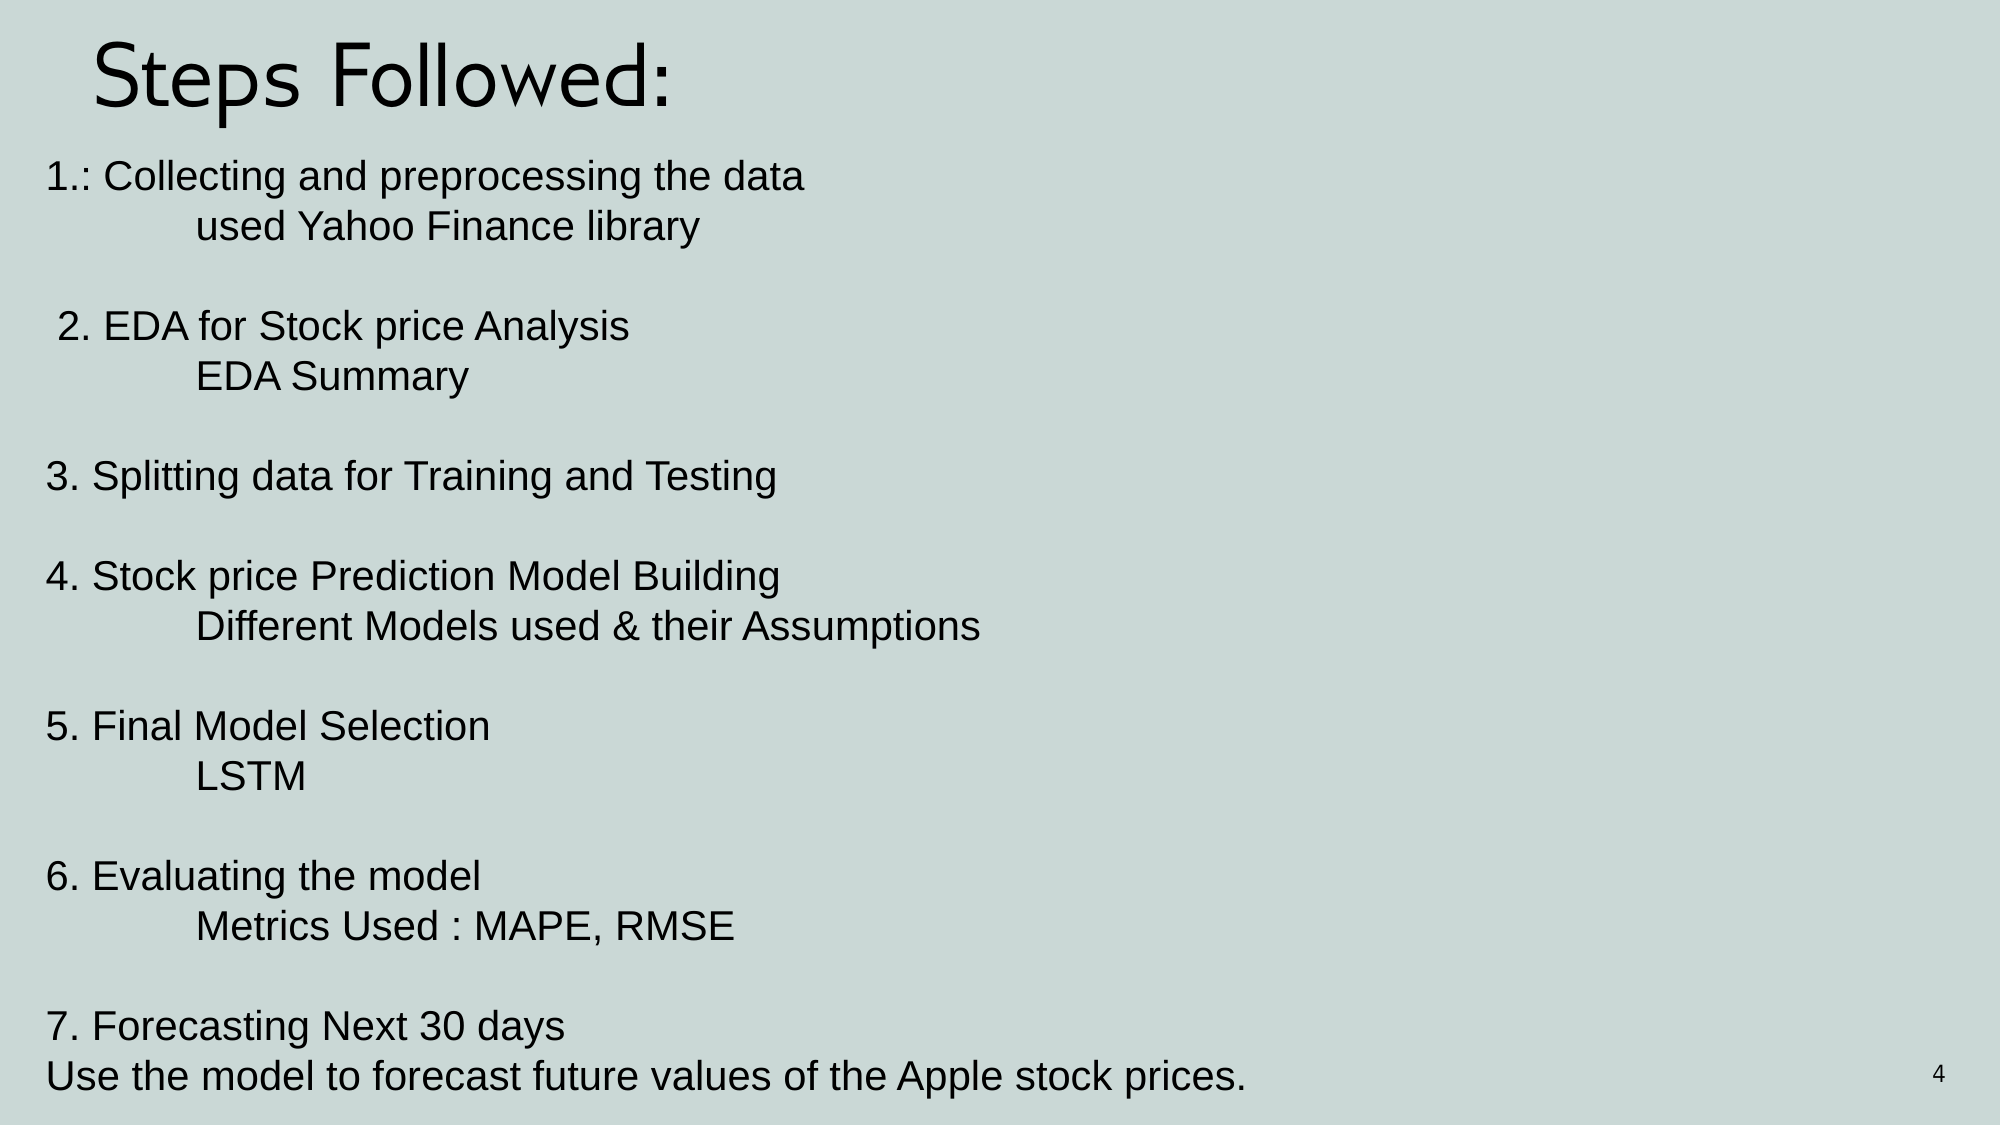

Steps Followed:
1.: Collecting and preprocessing the data
	used Yahoo Finance library

 2. EDA for Stock price Analysis
	EDA Summary

3. Splitting data for Training and Testing

4. Stock price Prediction Model Building
	Different Models used & their Assumptions

5. Final Model Selection
	LSTM

6. Evaluating the model
	Metrics Used : MAPE, RMSE

7. Forecasting Next 30 days
Use the model to forecast future values of the Apple stock prices.
4